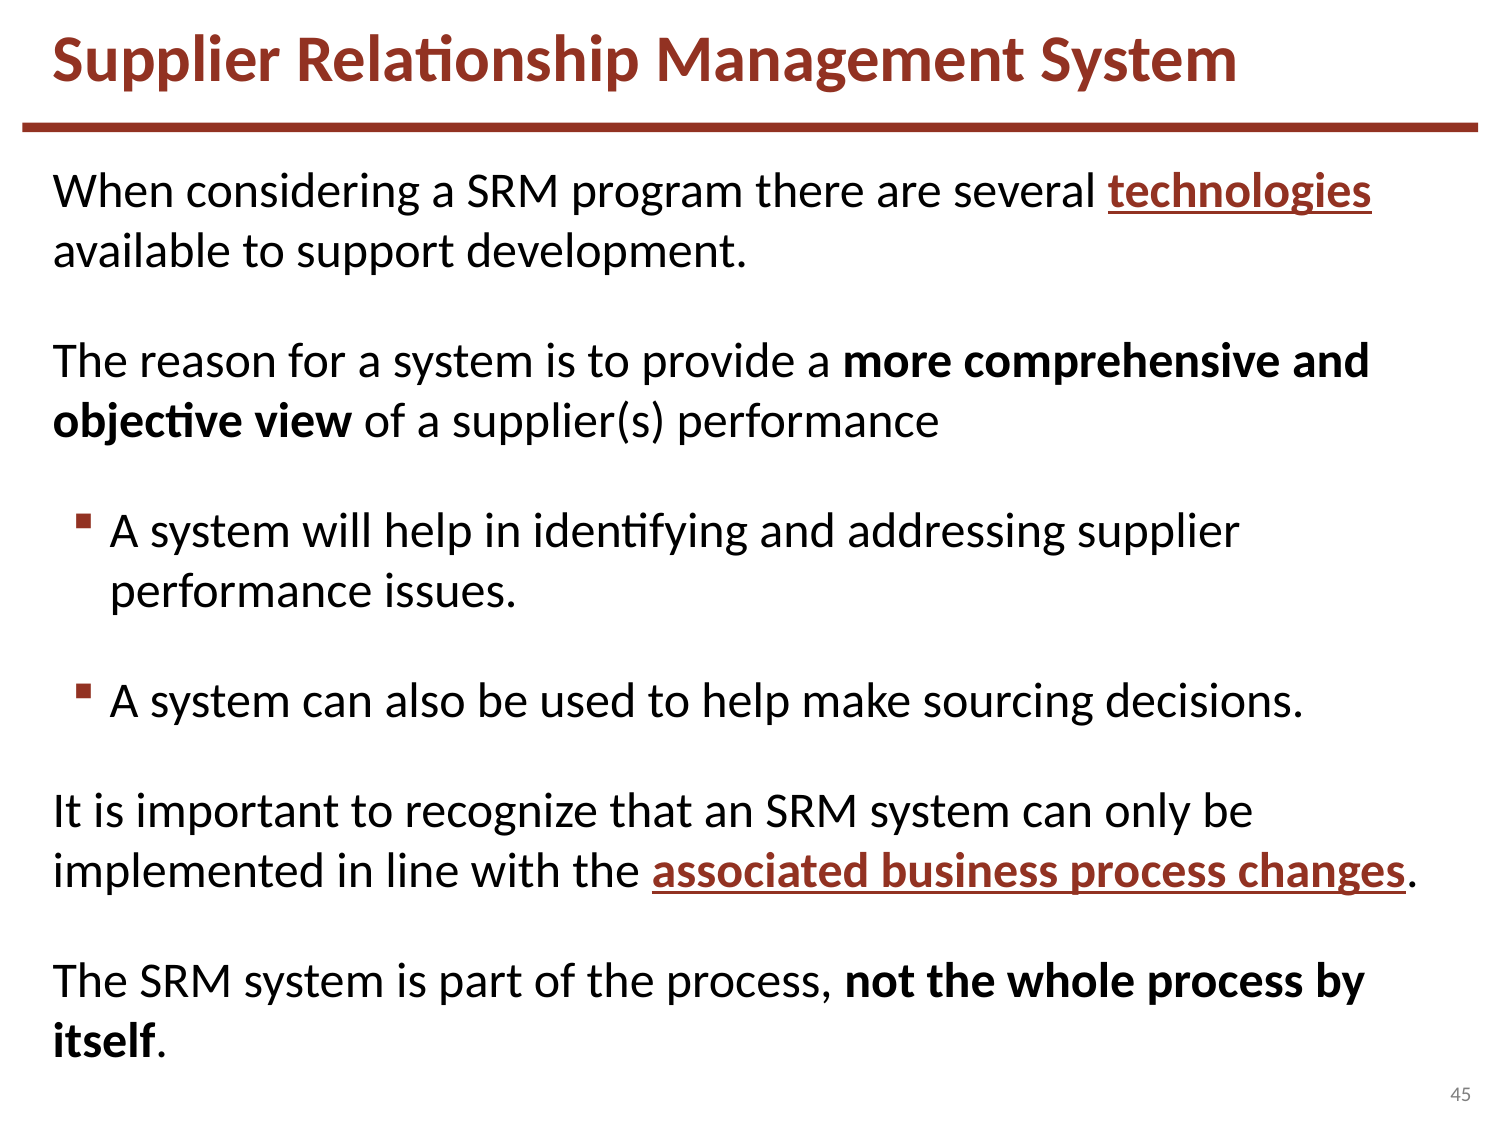

Supplier Relationship Management System
When considering a SRM program there are several technologies available to support development.
The reason for a system is to provide a more comprehensive and objective view of a supplier(s) performance
A system will help in identifying and addressing supplier performance issues.
A system can also be used to help make sourcing decisions.
It is important to recognize that an SRM system can only be implemented in line with the associated business process changes.
The SRM system is part of the process, not the whole process by itself.
45